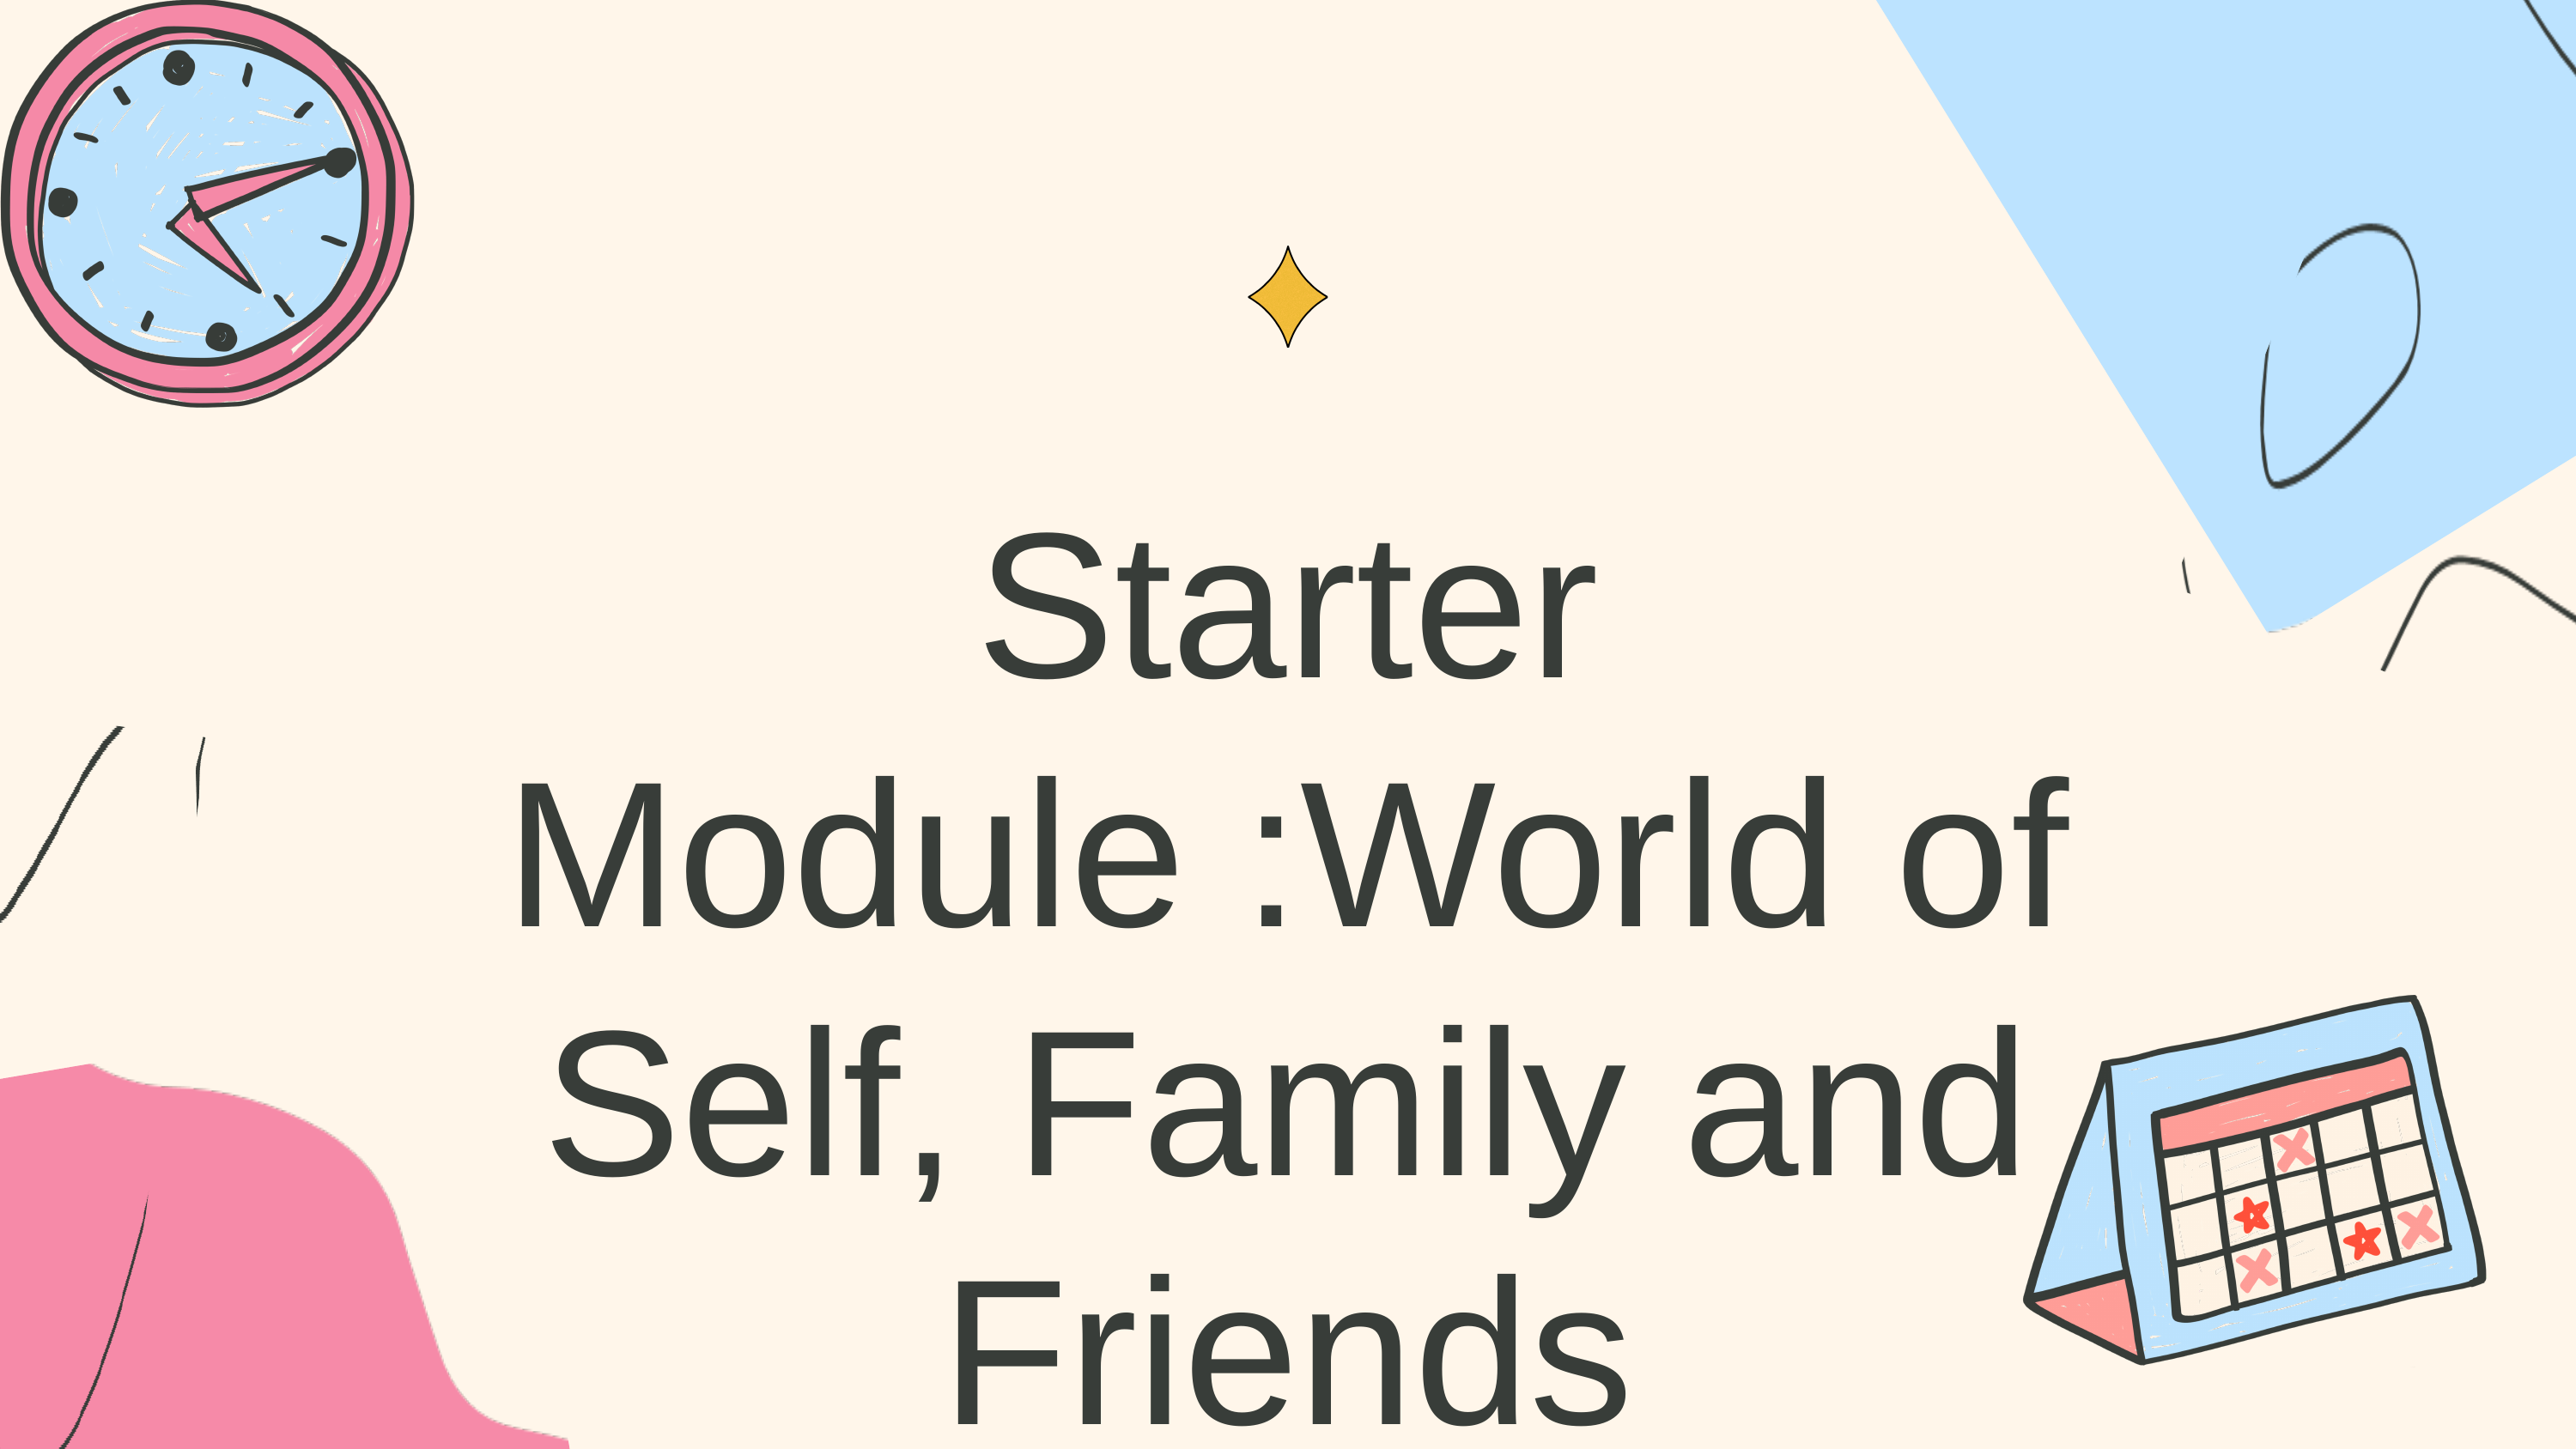

Starter Module :World of Self, Family and Friends